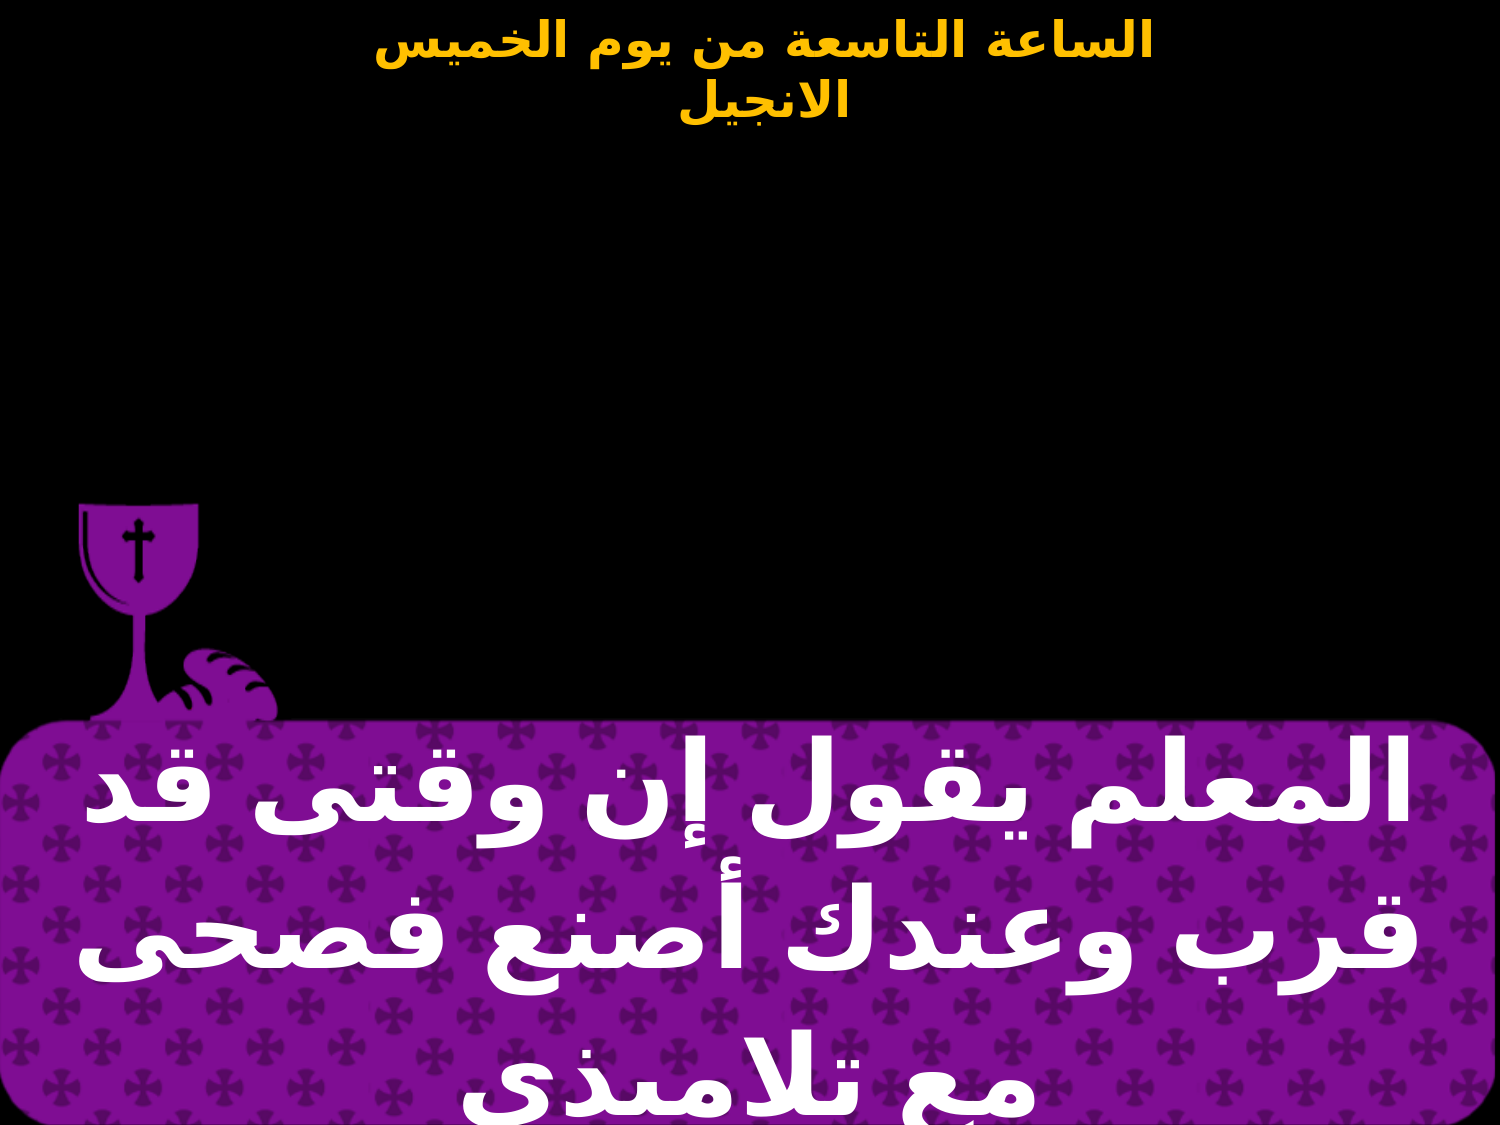

| المعلم يقول إن وقتى قد قرب وعندك أصنع فصحى مع تلاميذى |
| --- |